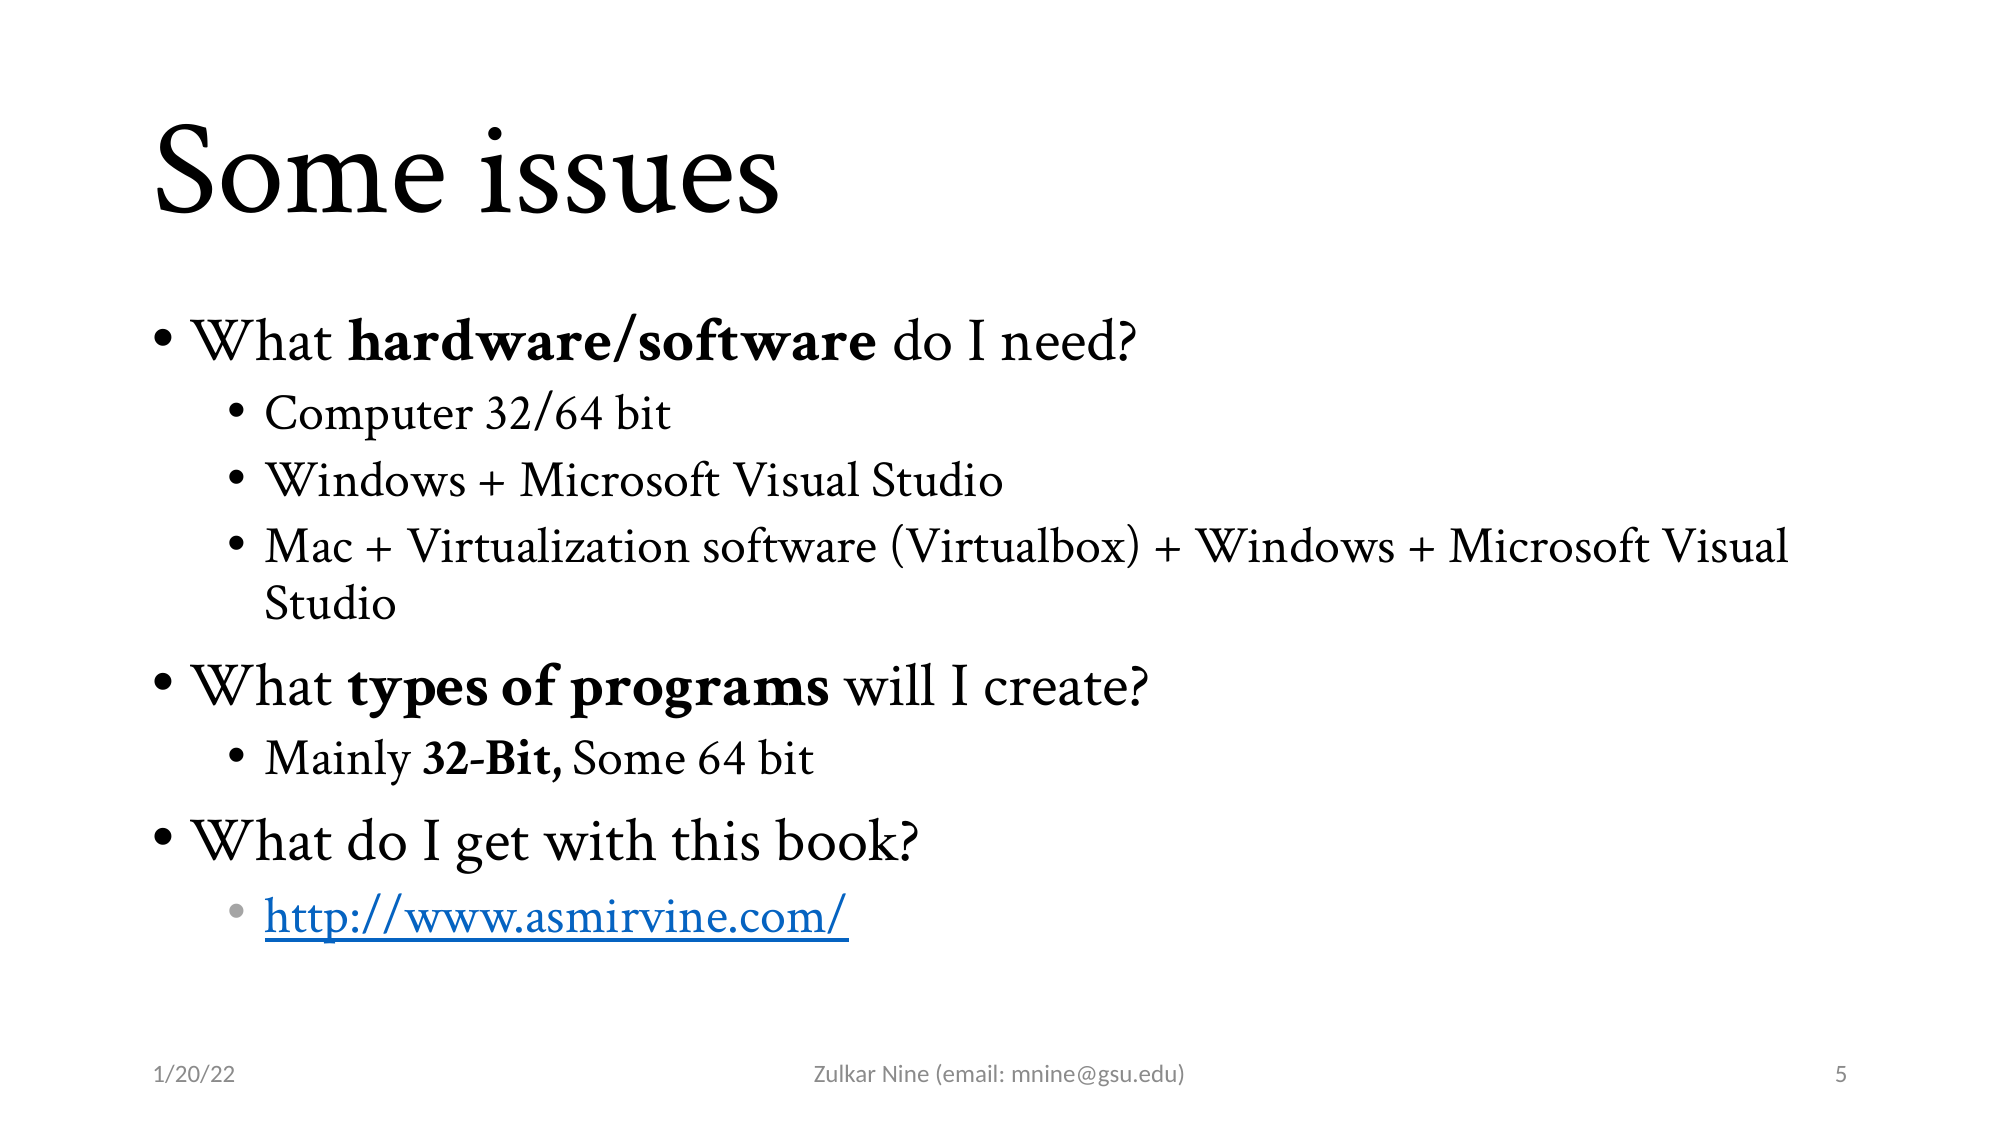

# Some issues
What hardware/software do I need?
Computer 32/64 bit
Windows + Microsoft Visual Studio
Mac + Virtualization software (Virtualbox) + Windows + Microsoft Visual Studio
What types of programs will I create?
Mainly 32-Bit, Some 64 bit
What do I get with this book?
http://www.asmirvine.com/

1/20/22
Zulkar Nine (email: mnine@gsu.edu)
5